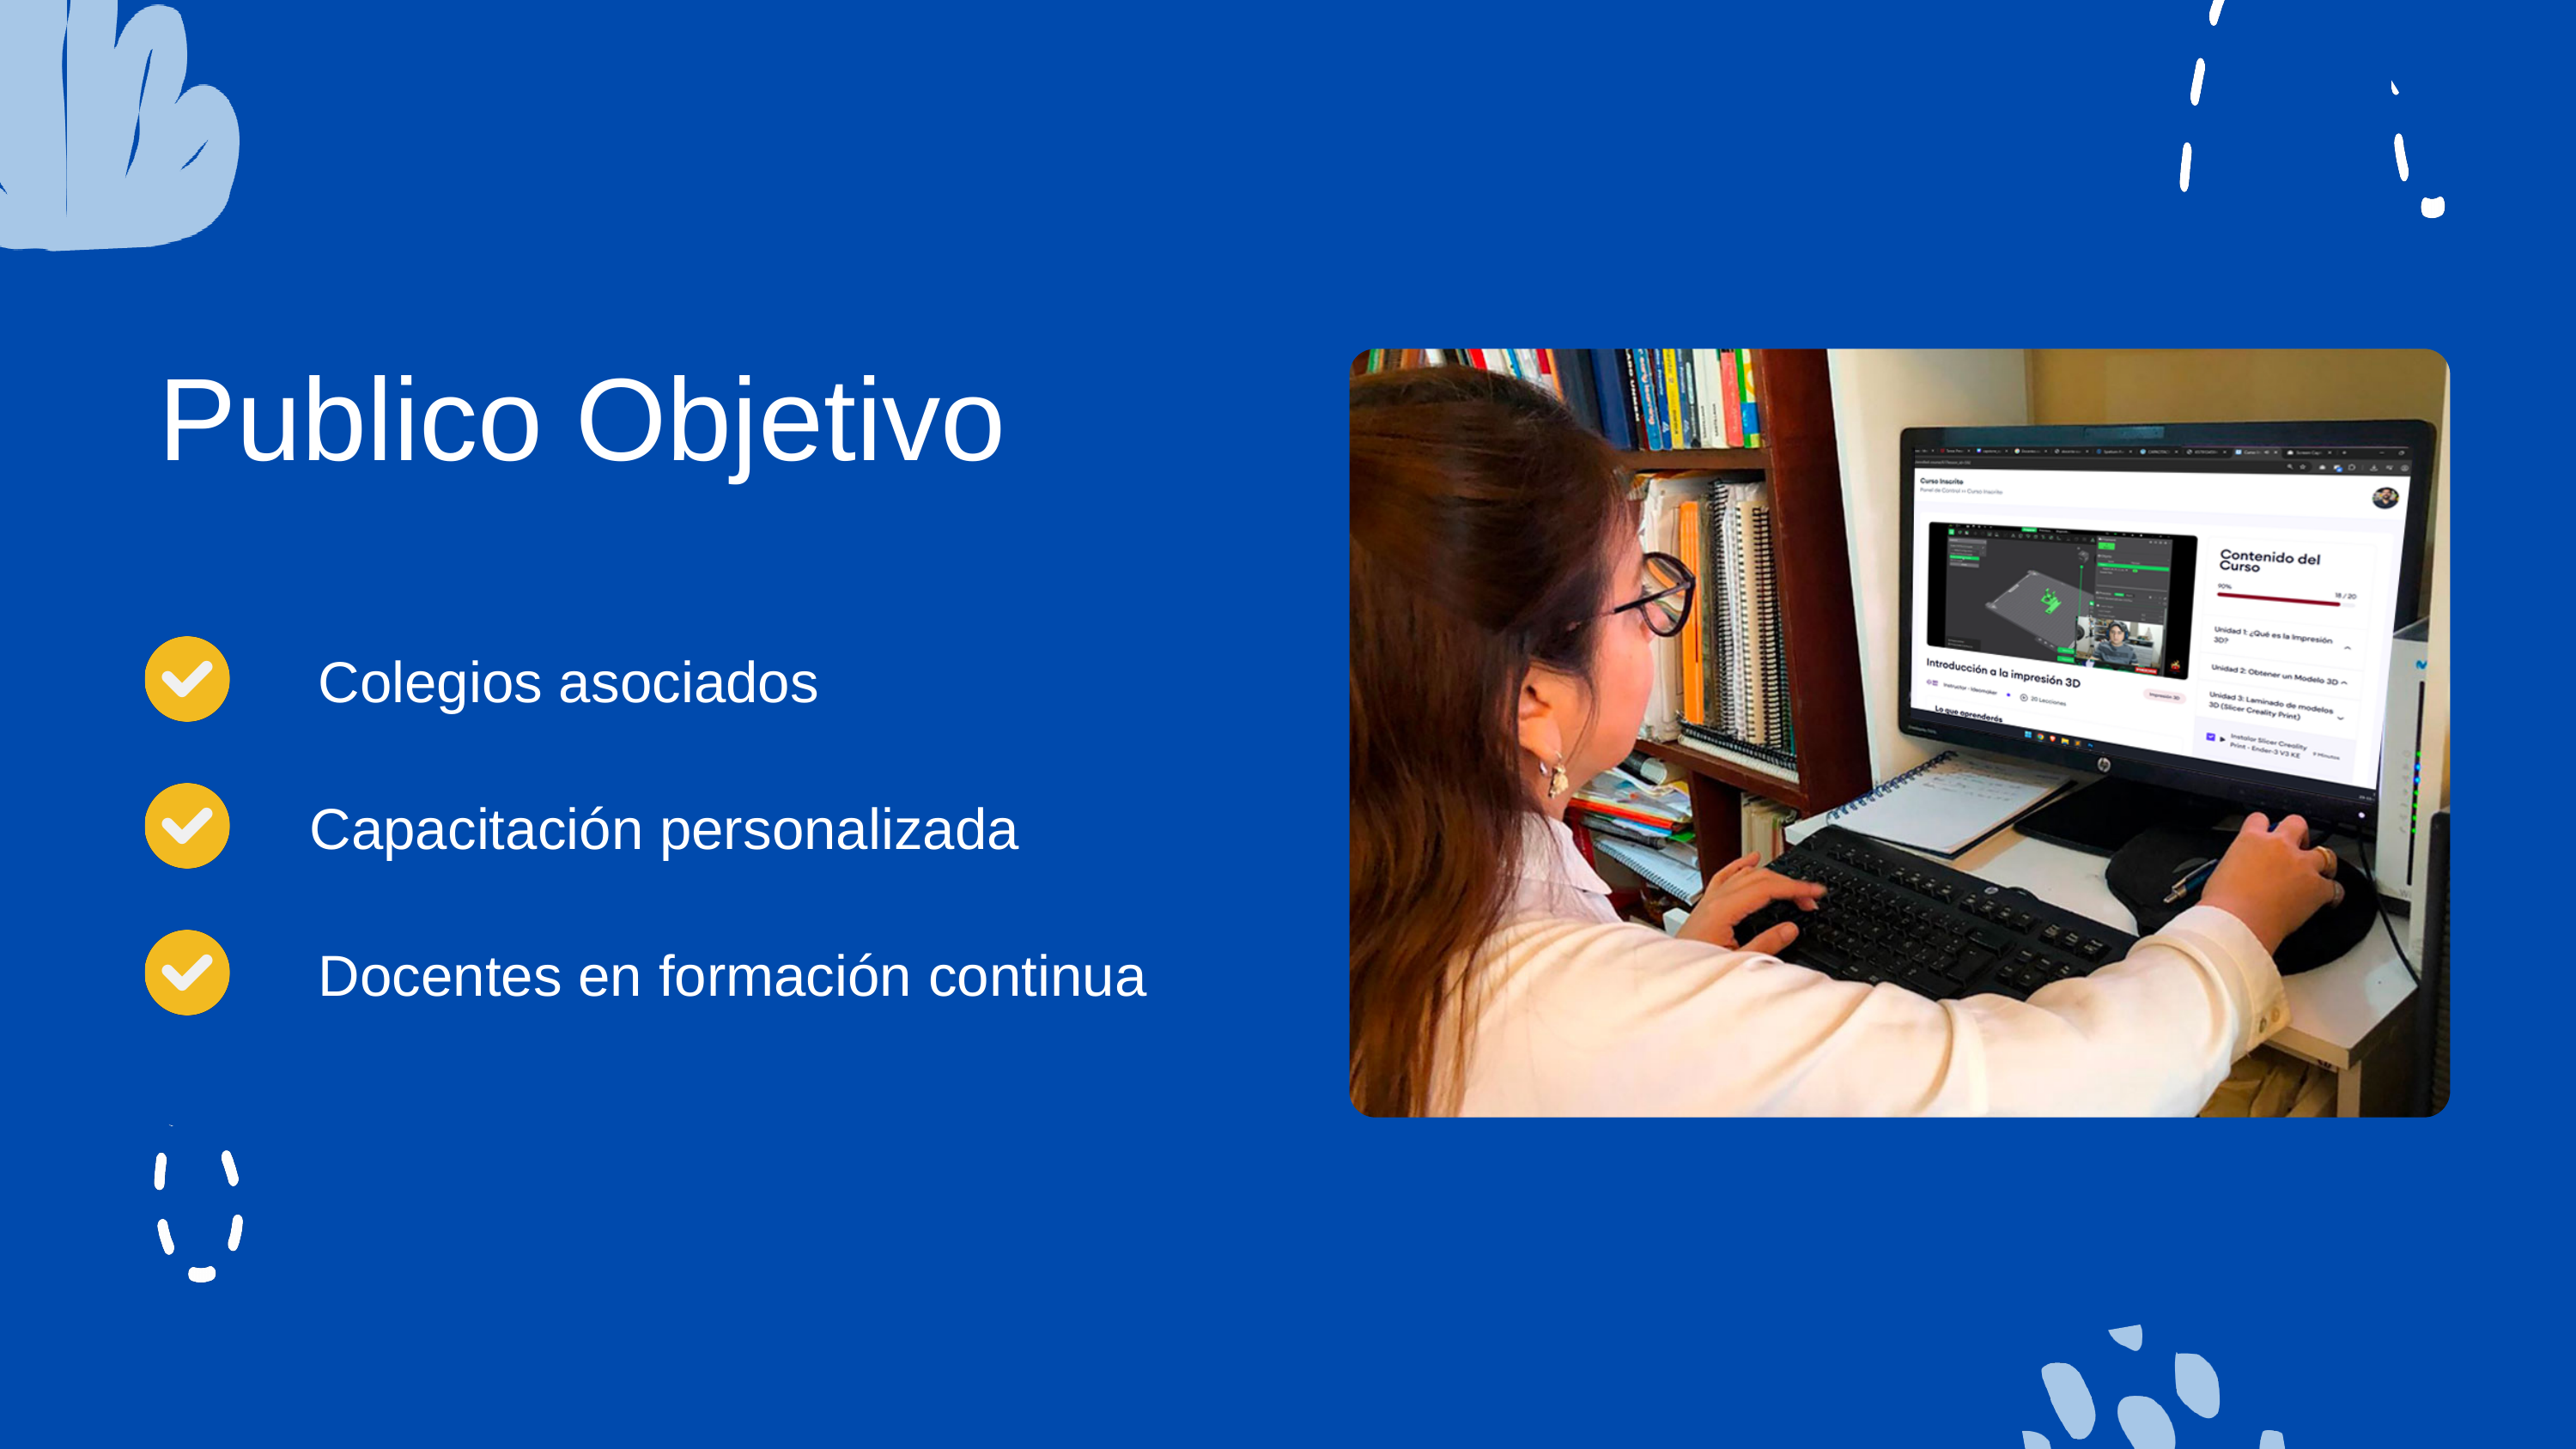

Publico Objetivo

Colegios asociados

Capacitación personalizada

Docentes en formación continua